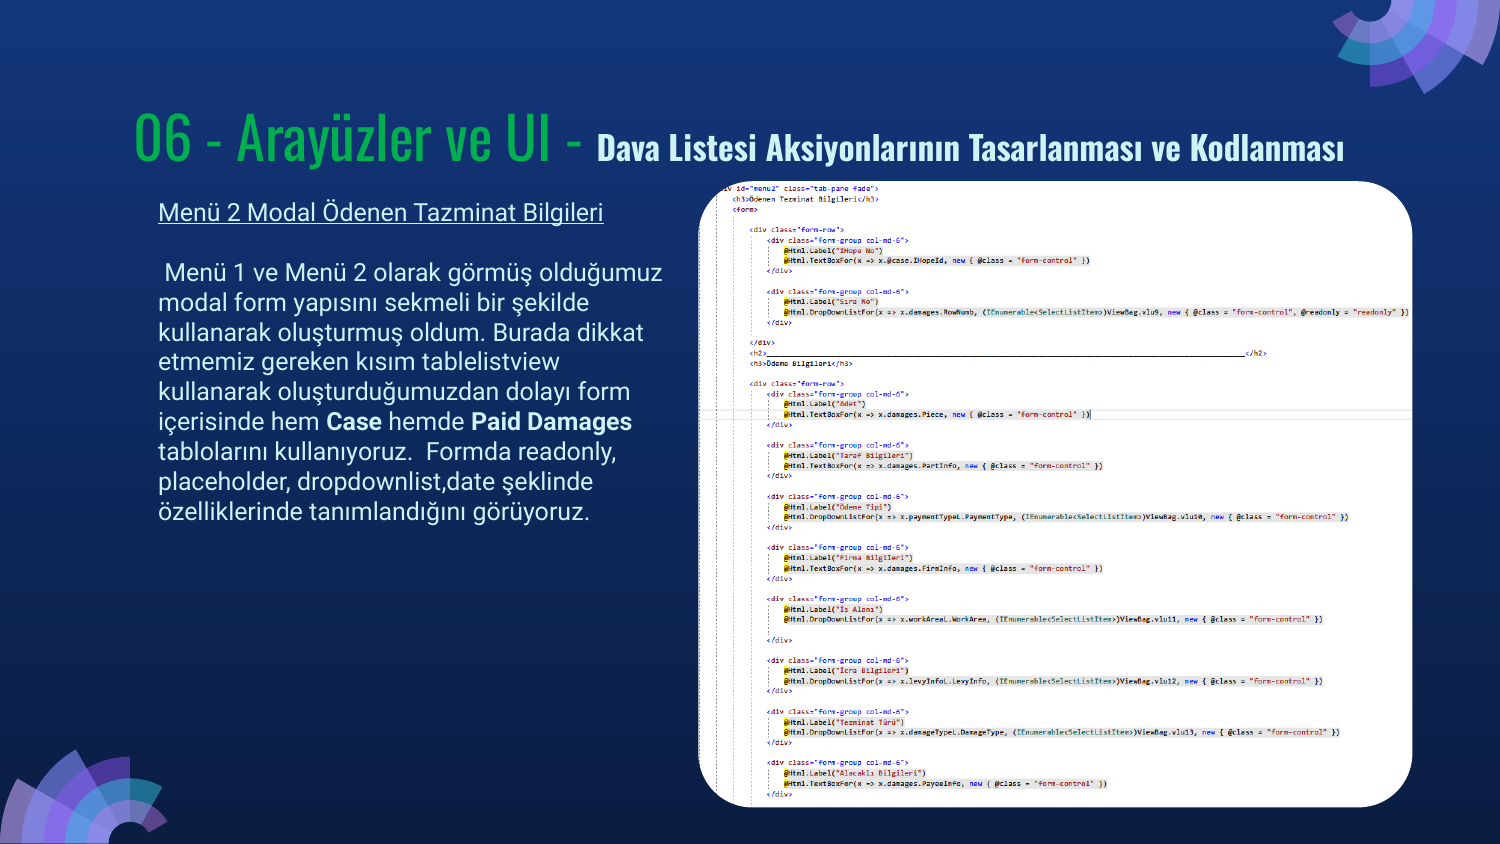

06 - Arayüzler ve UI - Dava Listesi Aksiyonlarının Tasarlanması ve Kodlanması
# Menü 2 Modal Ödenen Tazminat Bilgileri

 Menü 1 ve Menü 2 olarak görmüş olduğumuz modal form yapısını sekmeli bir şekilde kullanarak oluşturmuş oldum. Burada dikkat etmemiz gereken kısım tablelistview kullanarak oluşturduğumuzdan dolayı form içerisinde hem Case hemde Paid Damages tablolarını kullanıyoruz.  Formda readonly, placeholder, dropdownlist,date şeklinde özelliklerinde tanımlandığını görüyoruz.